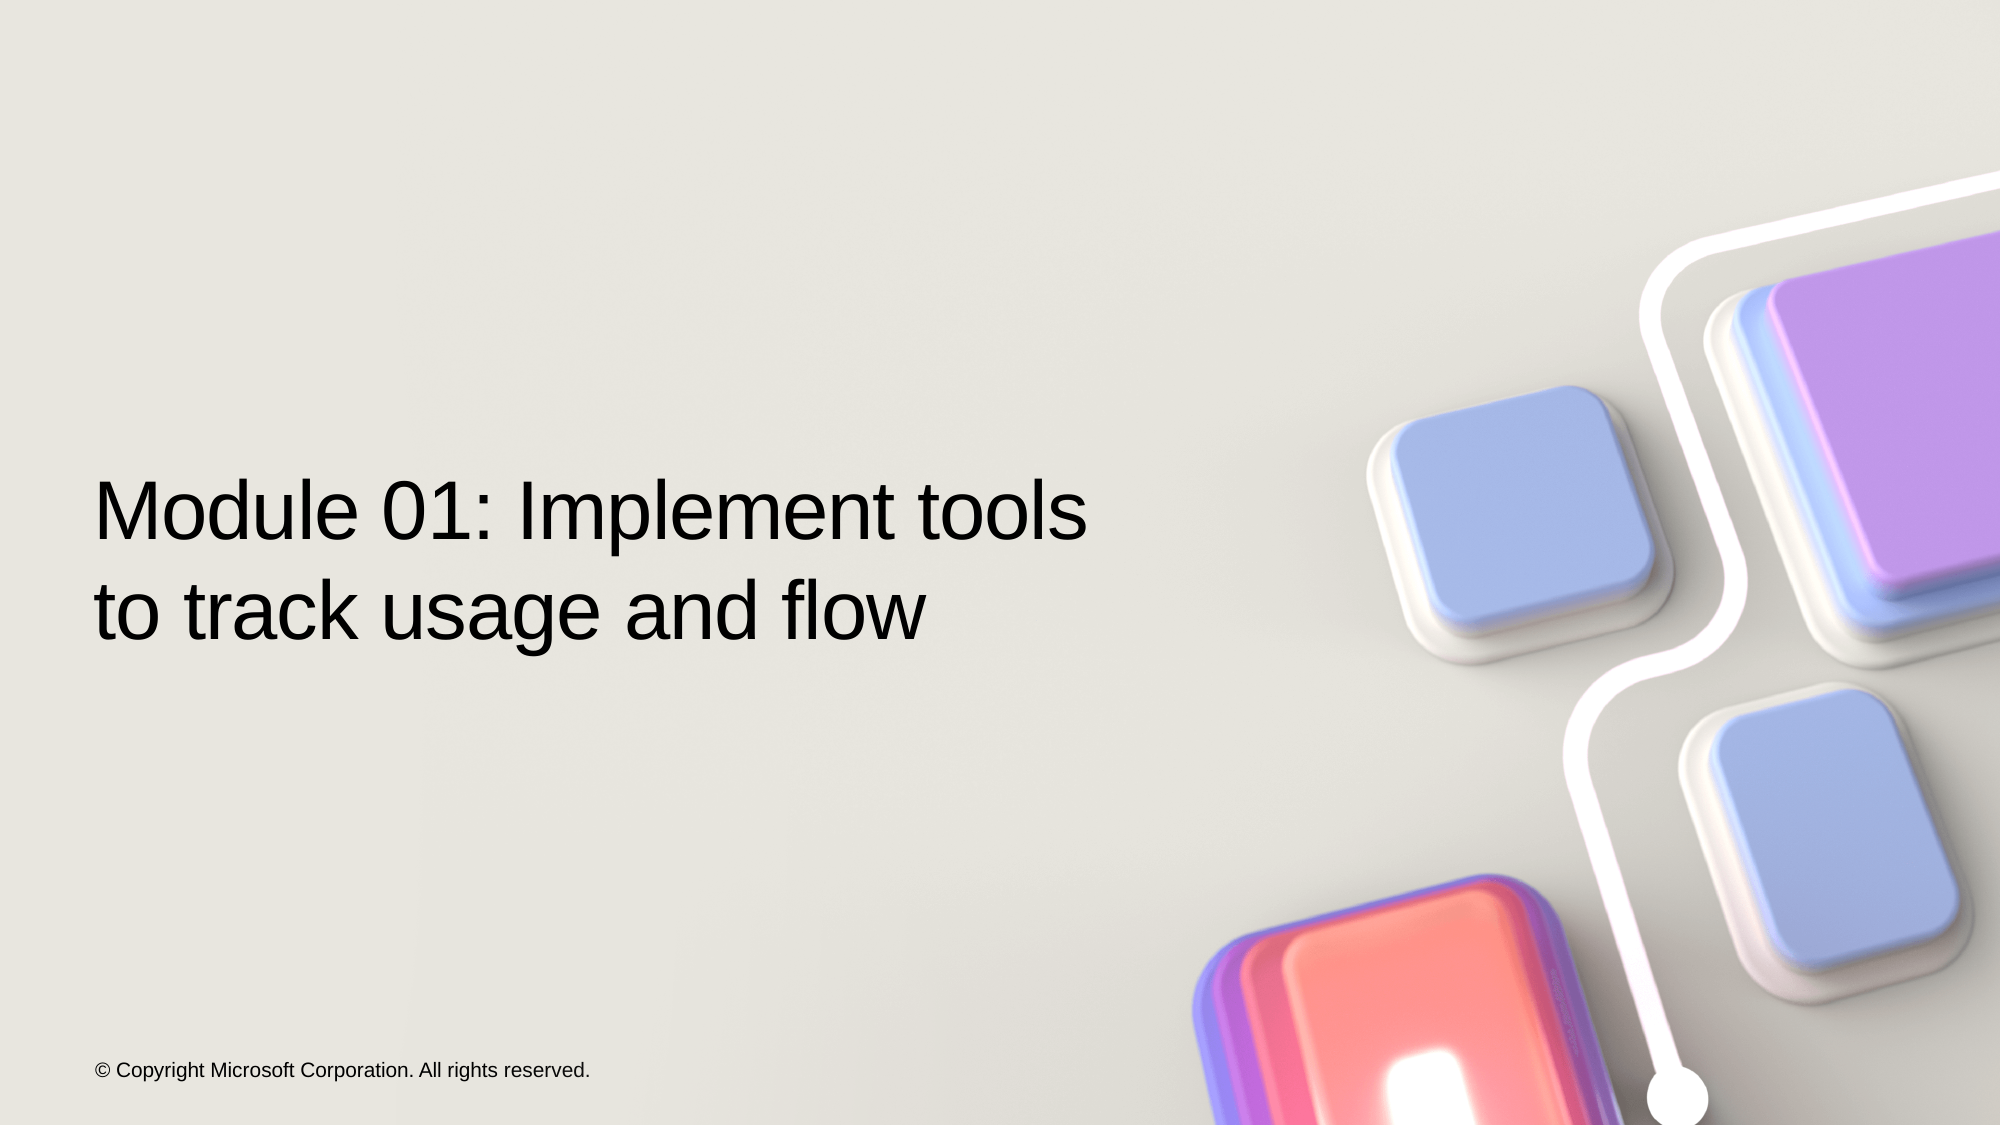

# Module 01: Implement tools to track usage and flow